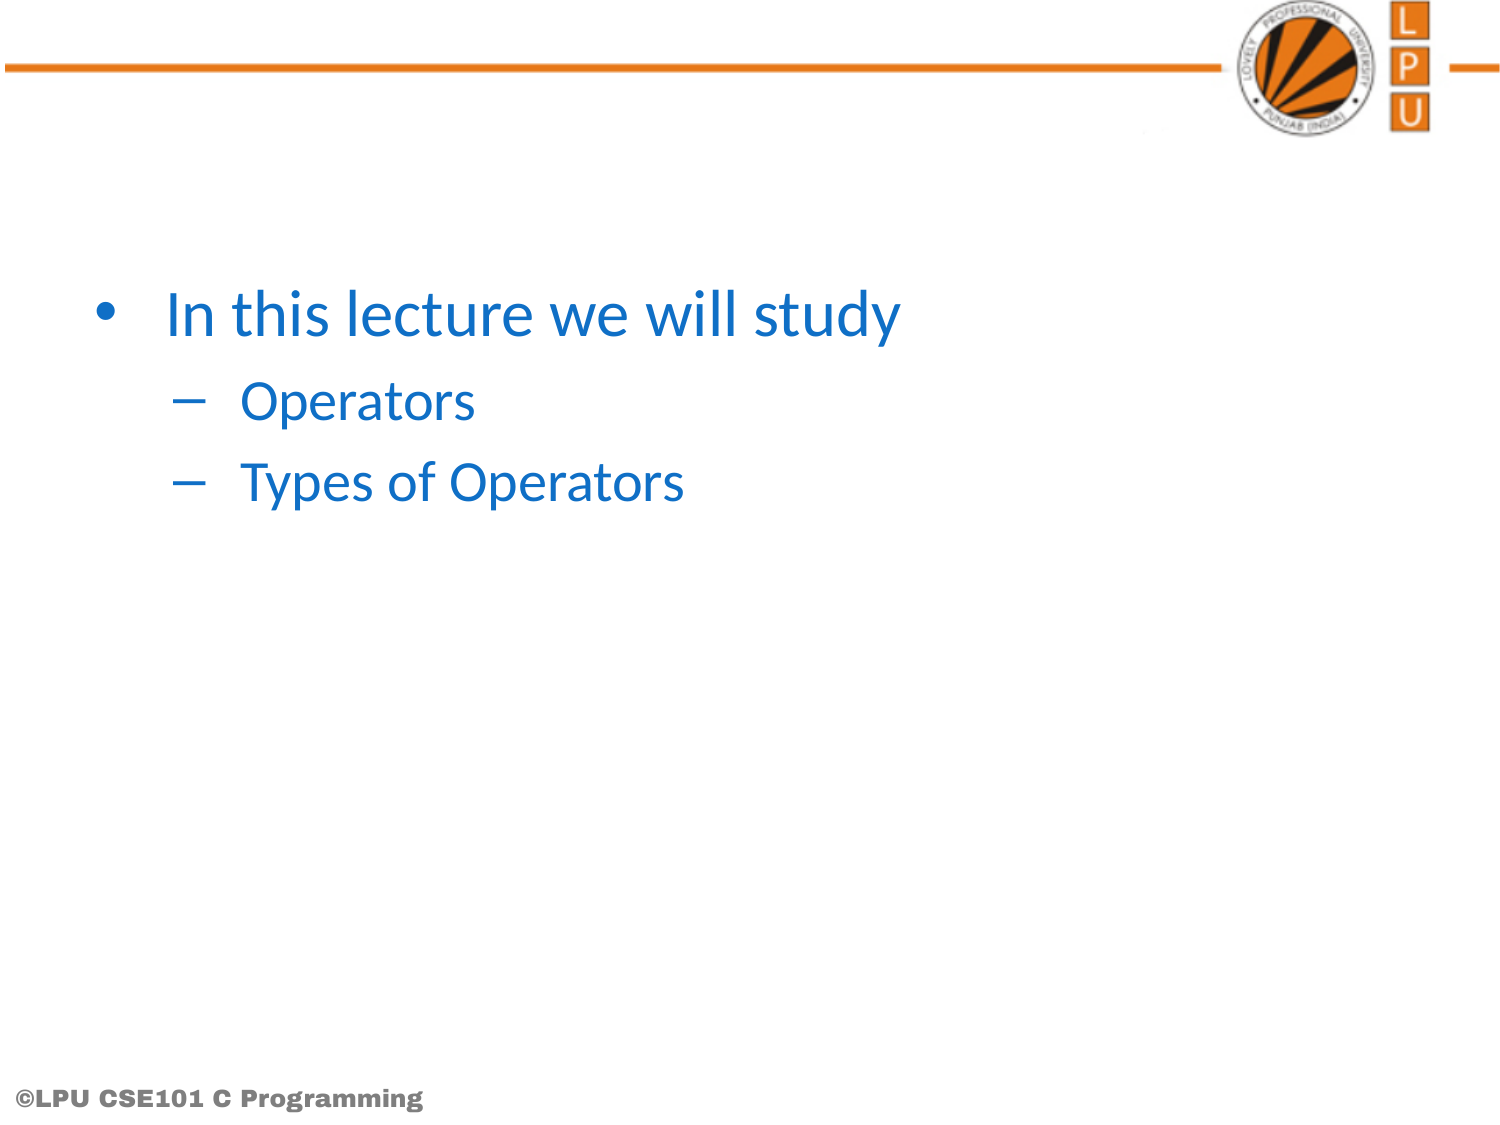

#
In this lecture we will study
Operators
Types of Operators